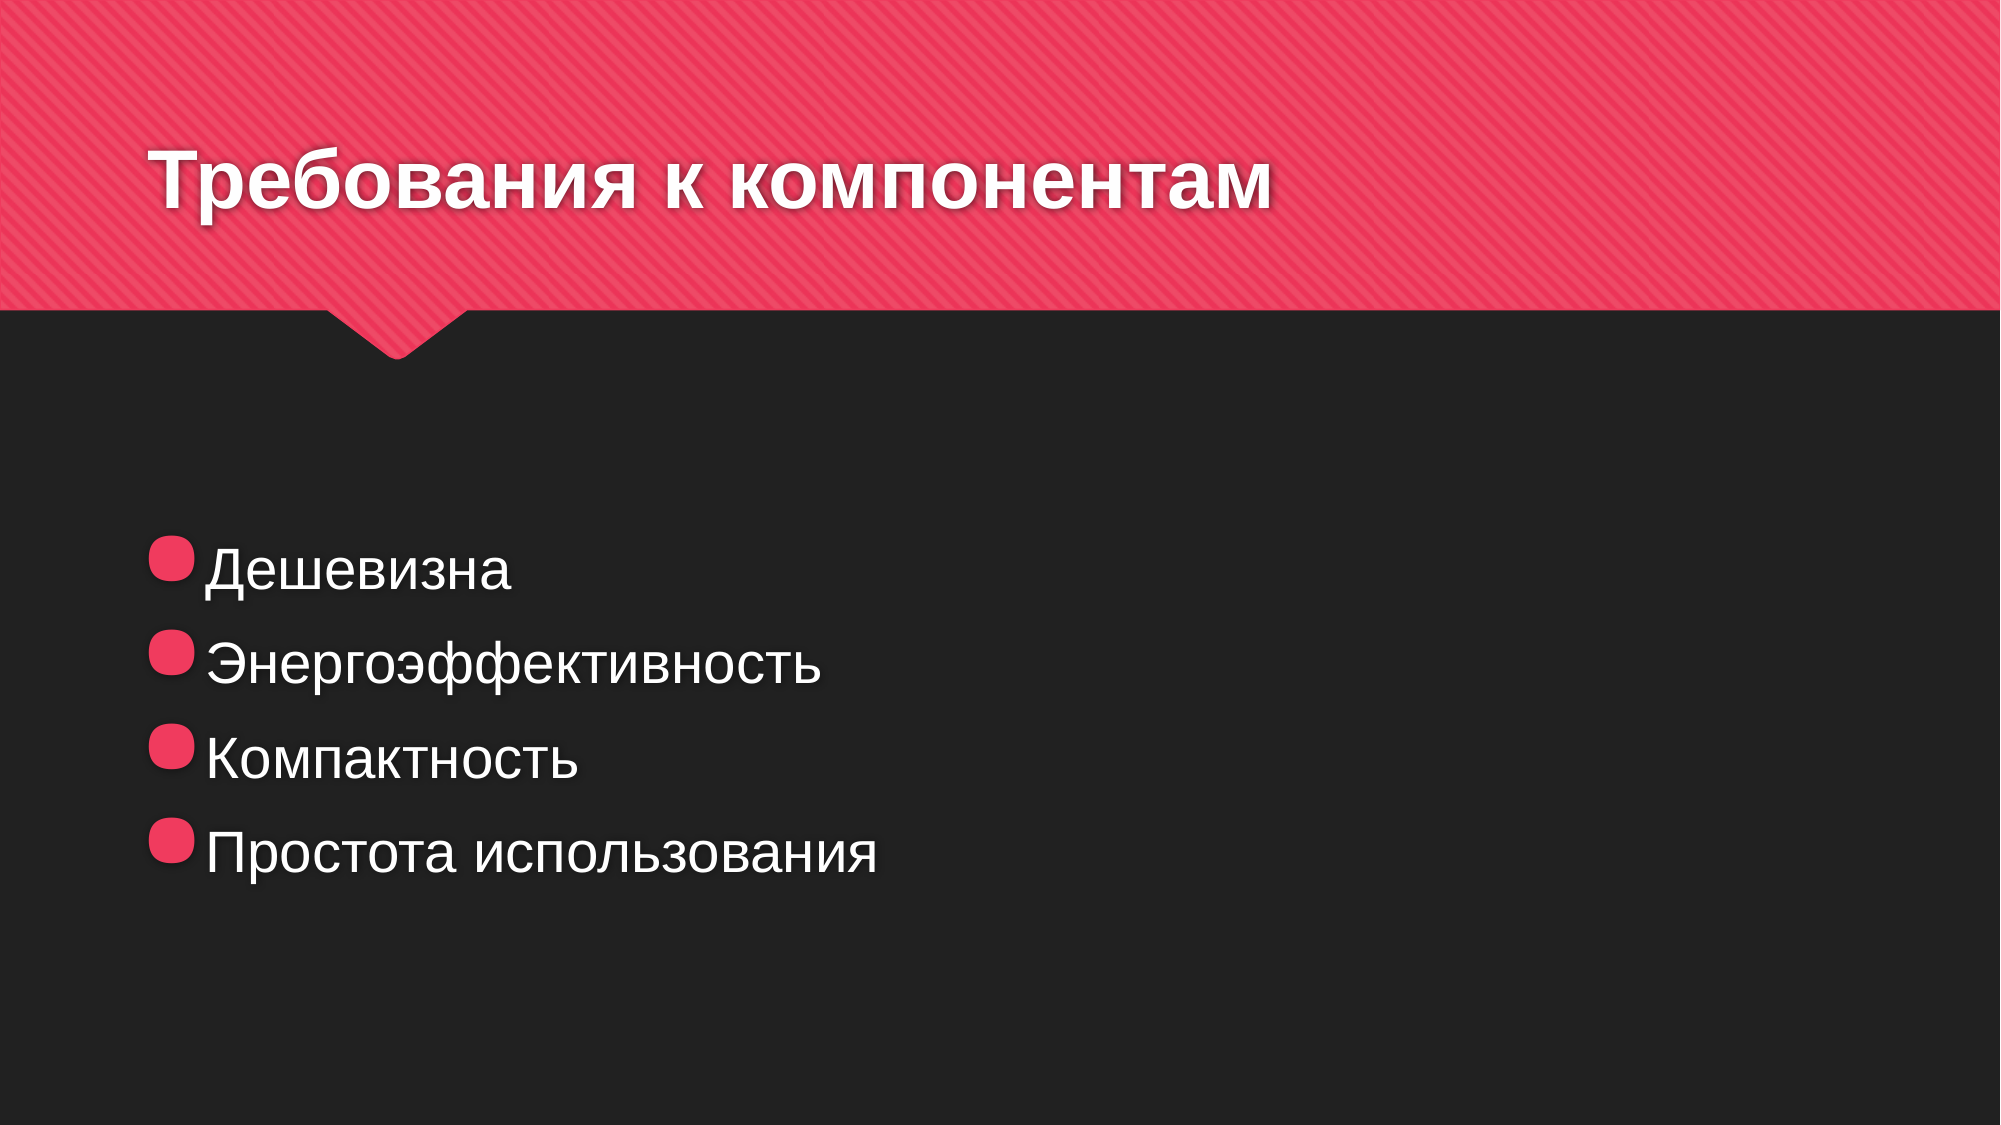

# Требования к компонентам
Дешевизна
Энергоэффективность
Компактность
Простота использования